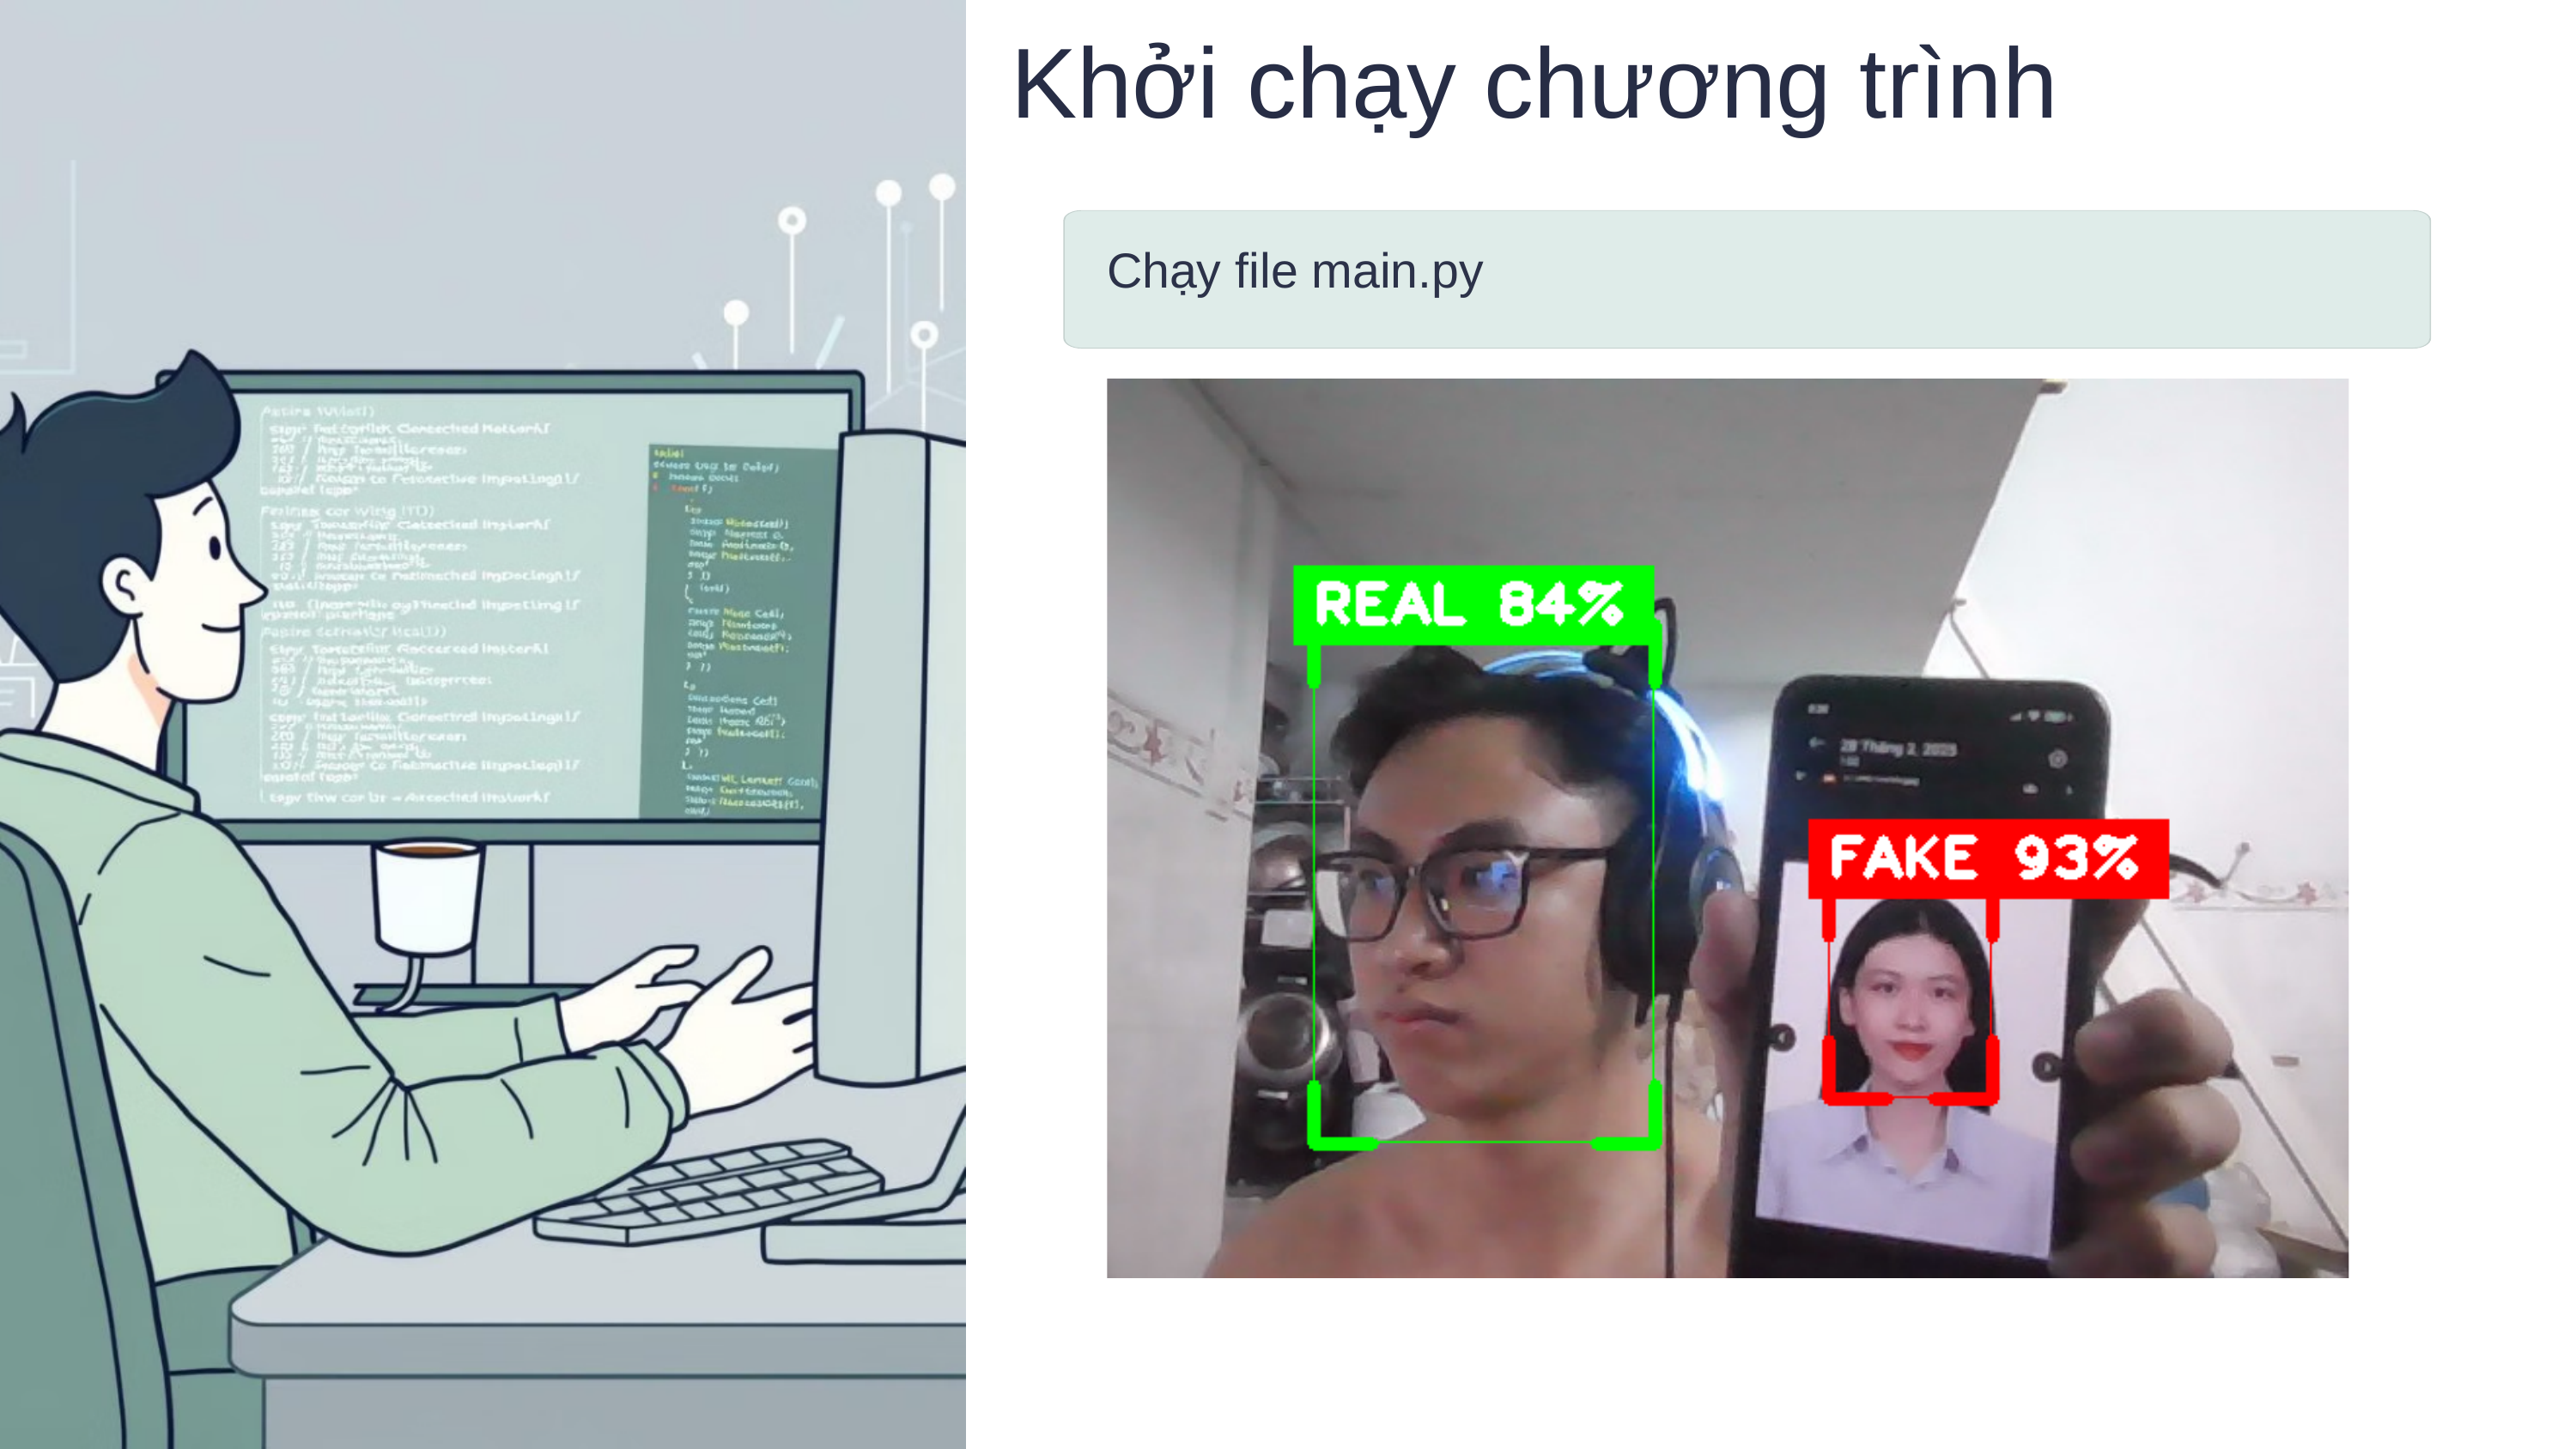

Khởi chạy chương trình

Chạy file main.py